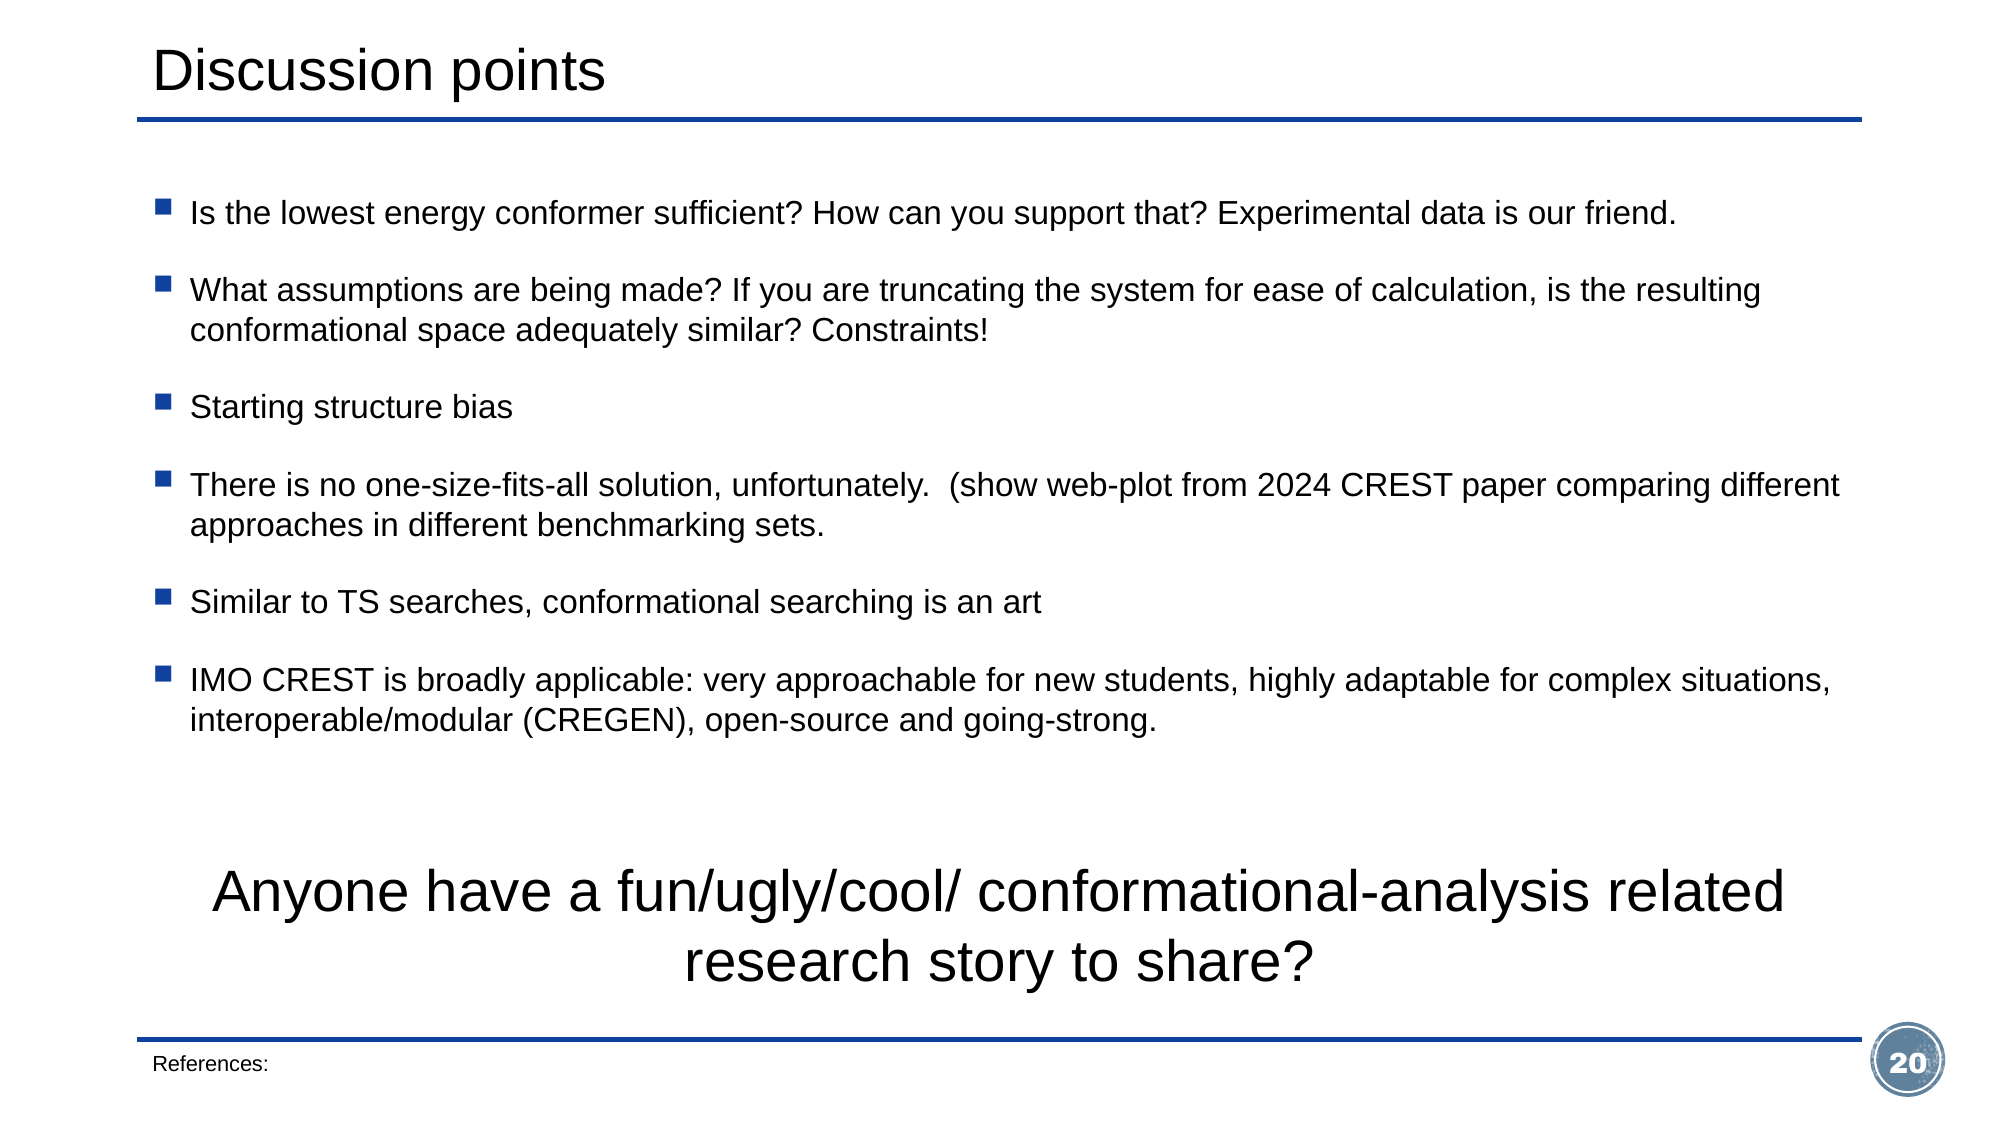

# Discussion points
Is the lowest energy conformer sufficient? How can you support that? Experimental data is our friend.
What assumptions are being made? If you are truncating the system for ease of calculation, is the resulting conformational space adequately similar? Constraints!
Starting structure bias
There is no one-size-fits-all solution, unfortunately.  (show web-plot from 2024 CREST paper comparing different approaches in different benchmarking sets.
Similar to TS searches, conformational searching is an art
IMO CREST is broadly applicable: very approachable for new students, highly adaptable for complex situations, interoperable/modular (CREGEN), open-source and going-strong.

Anyone have a fun/ugly/cool/ conformational-analysis related research story to share?
20
References: